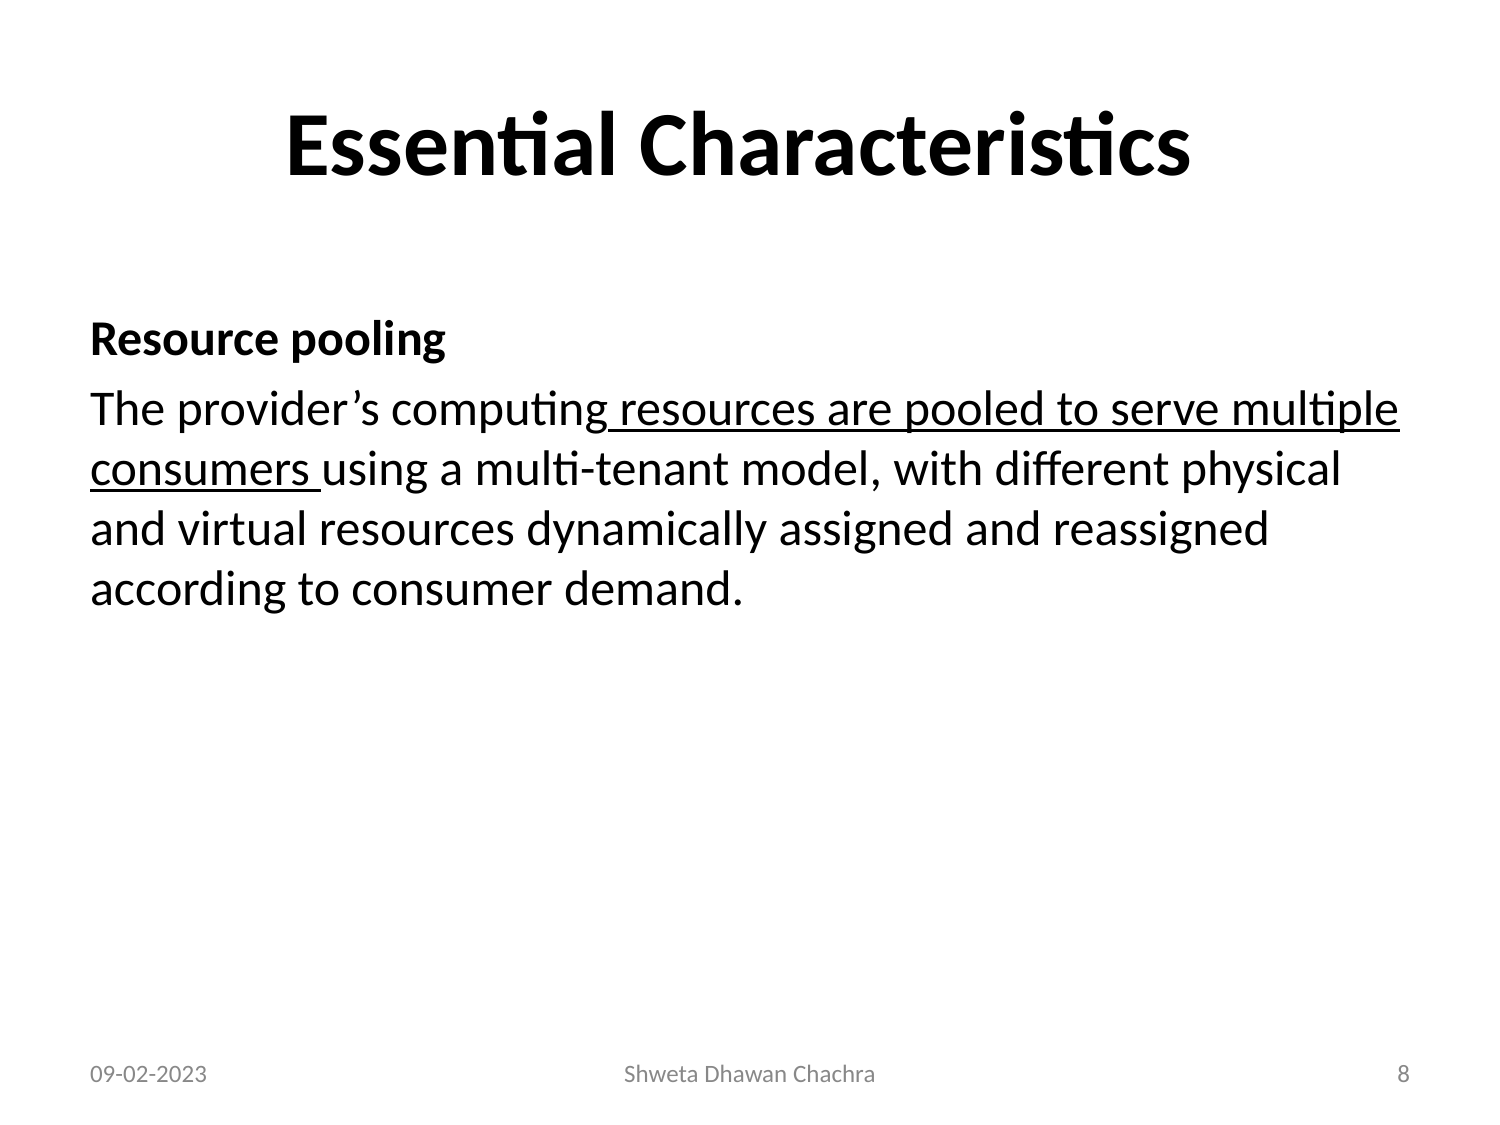

# Essential Characteristics

Resource pooling
The provider’s computing resources are pooled to serve multiple consumers using a multi-tenant model, with different physical and virtual resources dynamically assigned and reassigned according to consumer demand.

09-02-2023
Shweta Dhawan Chachra
8